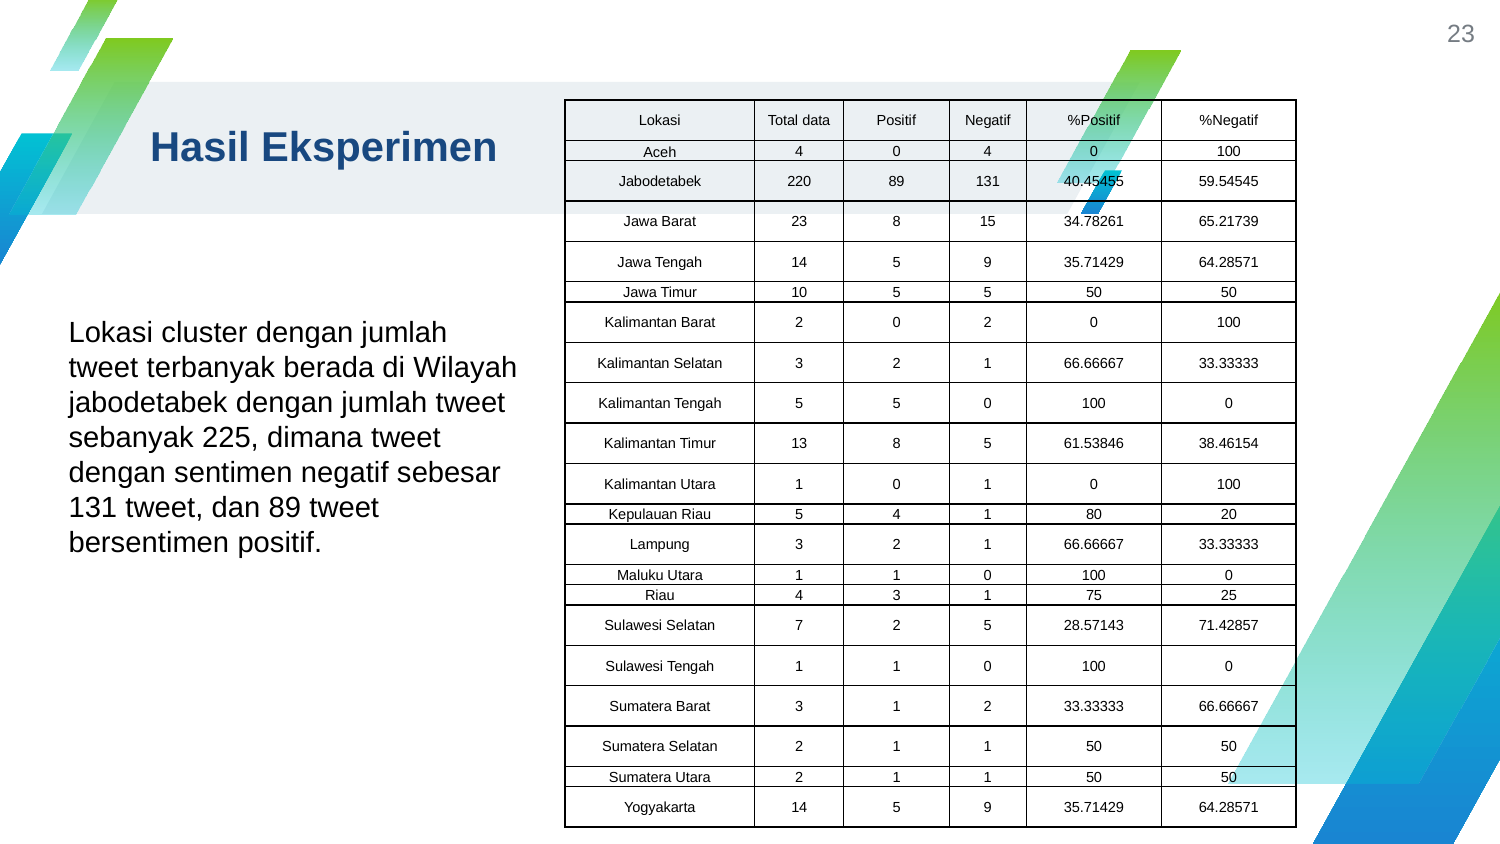

23
# Hasil Eksperimen
| Lokasi | Total data | Positif | Negatif | %Positif | %Negatif |
| --- | --- | --- | --- | --- | --- |
| Aceh | 4 | 0 | 4 | 0 | 100 |
| Jabodetabek | 220 | 89 | 131 | 40.45455 | 59.54545 |
| Jawa Barat | 23 | 8 | 15 | 34.78261 | 65.21739 |
| Jawa Tengah | 14 | 5 | 9 | 35.71429 | 64.28571 |
| Jawa Timur | 10 | 5 | 5 | 50 | 50 |
| Kalimantan Barat | 2 | 0 | 2 | 0 | 100 |
| Kalimantan Selatan | 3 | 2 | 1 | 66.66667 | 33.33333 |
| Kalimantan Tengah | 5 | 5 | 0 | 100 | 0 |
| Kalimantan Timur | 13 | 8 | 5 | 61.53846 | 38.46154 |
| Kalimantan Utara | 1 | 0 | 1 | 0 | 100 |
| Kepulauan Riau | 5 | 4 | 1 | 80 | 20 |
| Lampung | 3 | 2 | 1 | 66.66667 | 33.33333 |
| Maluku Utara | 1 | 1 | 0 | 100 | 0 |
| Riau | 4 | 3 | 1 | 75 | 25 |
| Sulawesi Selatan | 7 | 2 | 5 | 28.57143 | 71.42857 |
| Sulawesi Tengah | 1 | 1 | 0 | 100 | 0 |
| Sumatera Barat | 3 | 1 | 2 | 33.33333 | 66.66667 |
| Sumatera Selatan | 2 | 1 | 1 | 50 | 50 |
| Sumatera Utara | 2 | 1 | 1 | 50 | 50 |
| Yogyakarta | 14 | 5 | 9 | 35.71429 | 64.28571 |
Lokasi cluster dengan jumlah tweet terbanyak berada di Wilayah jabodetabek dengan jumlah tweet sebanyak 225, dimana tweet dengan sentimen negatif sebesar 131 tweet, dan 89 tweet bersentimen positif.